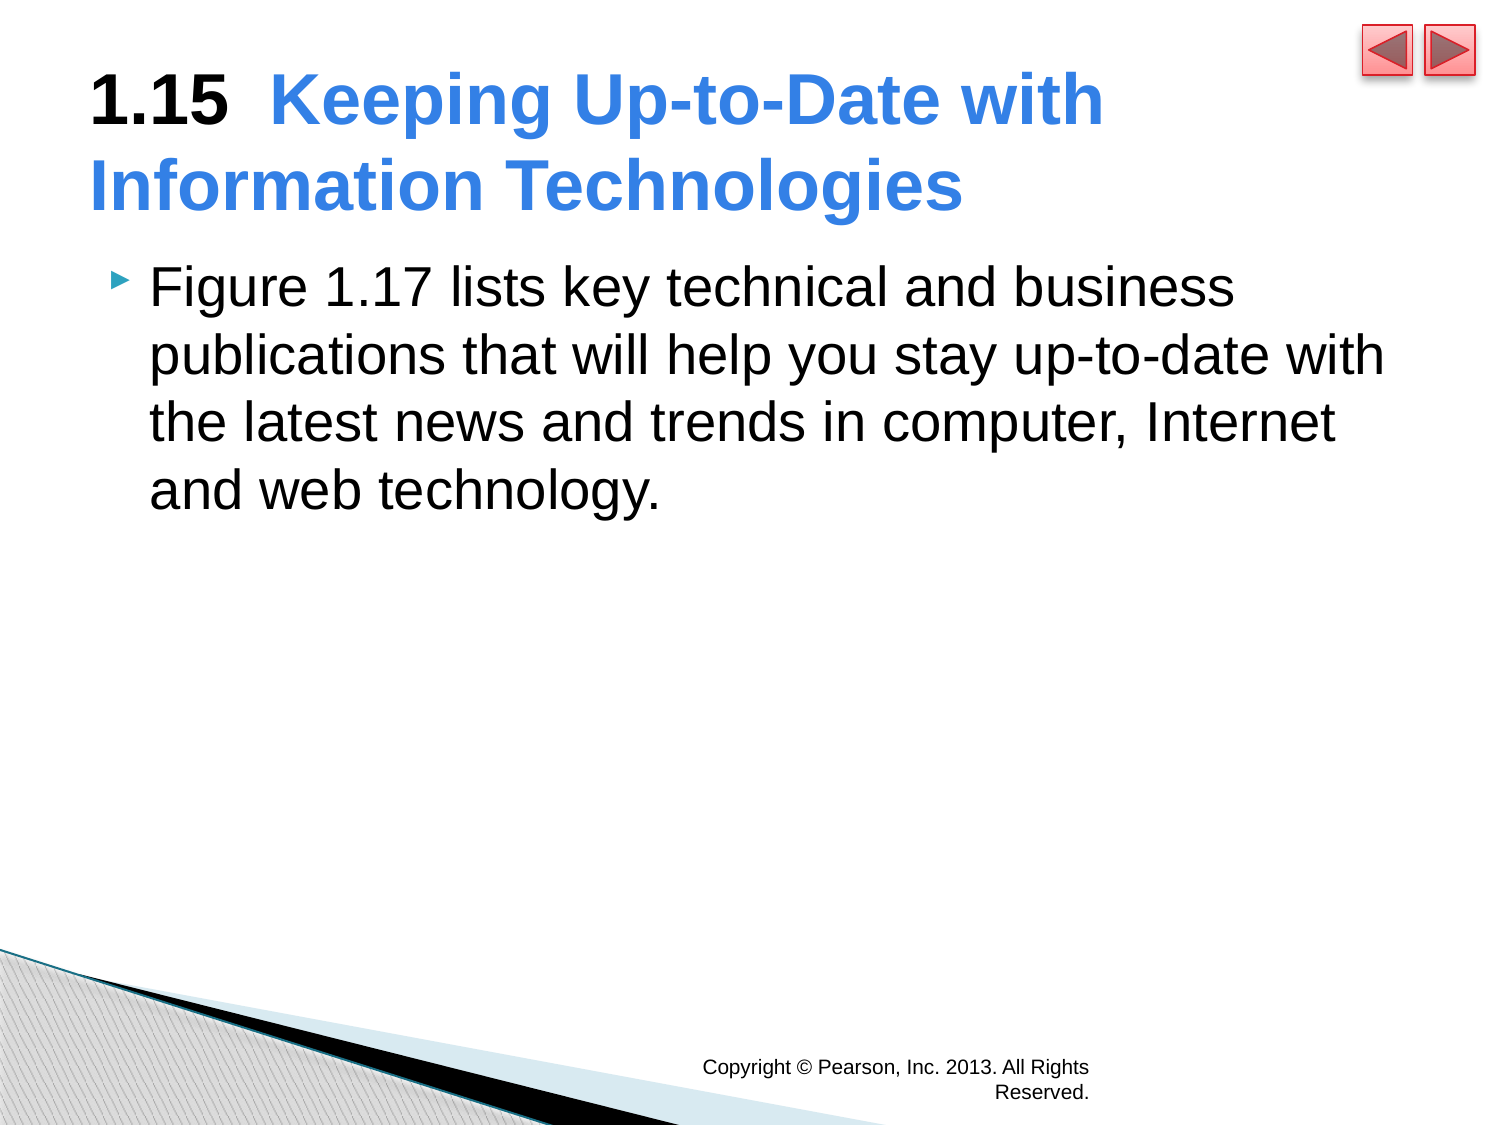

# 1.15  Keeping Up-to-Date with Information Technologies
Figure 1.17 lists key technical and business publications that will help you stay up-to-date with the latest news and trends in computer, Internet and web technology.
Copyright © Pearson, Inc. 2013. All Rights Reserved.